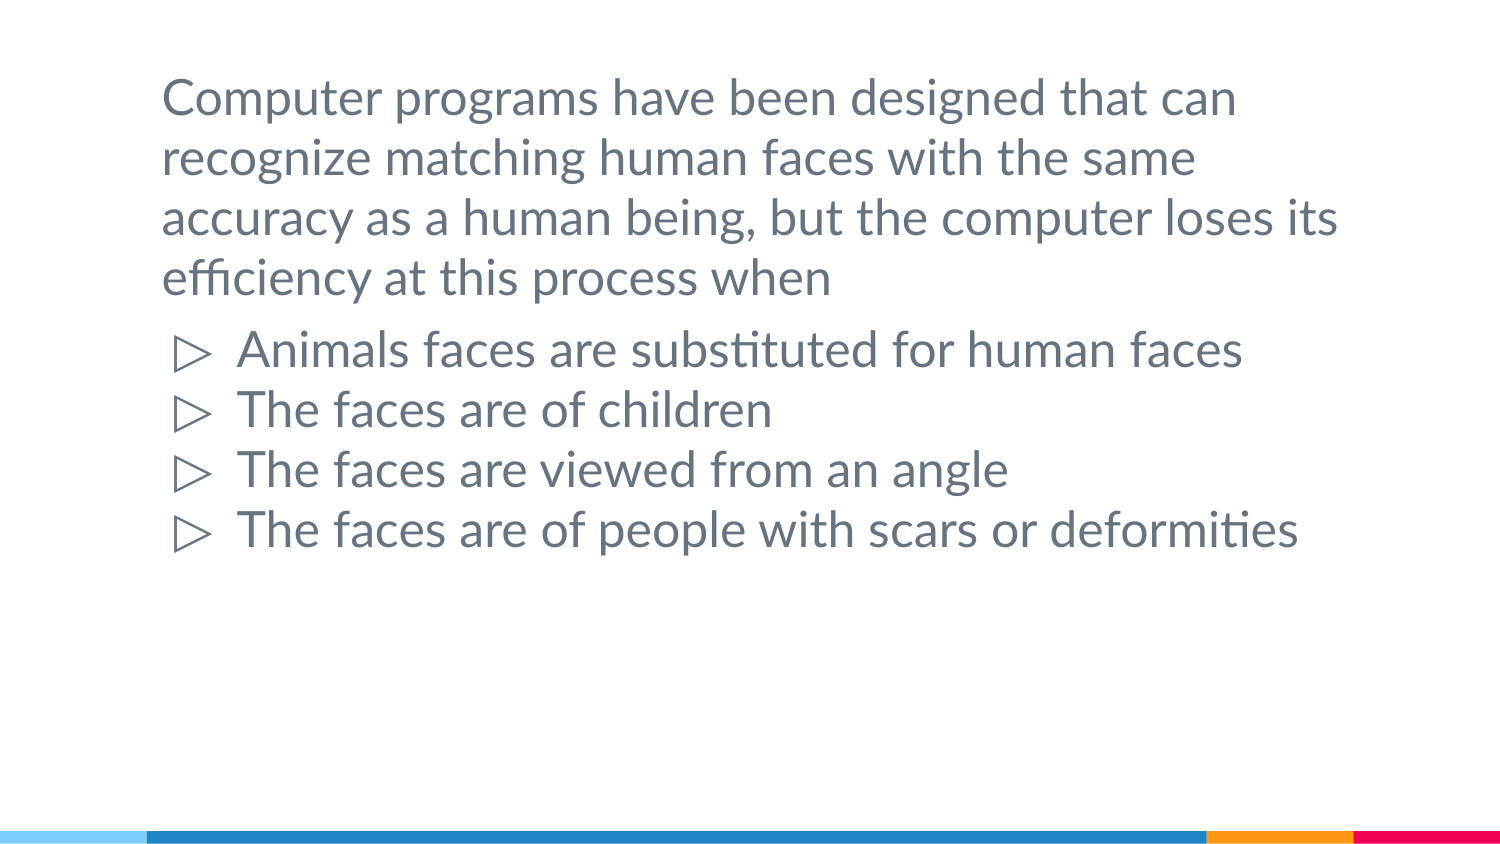

Computer programs have been designed that can recognize matching human faces with the same accuracy as a human being, but the computer loses its efficiency at this process when
Animals faces are substituted for human faces
The faces are of children
The faces are viewed from an angle
The faces are of people with scars or deformities